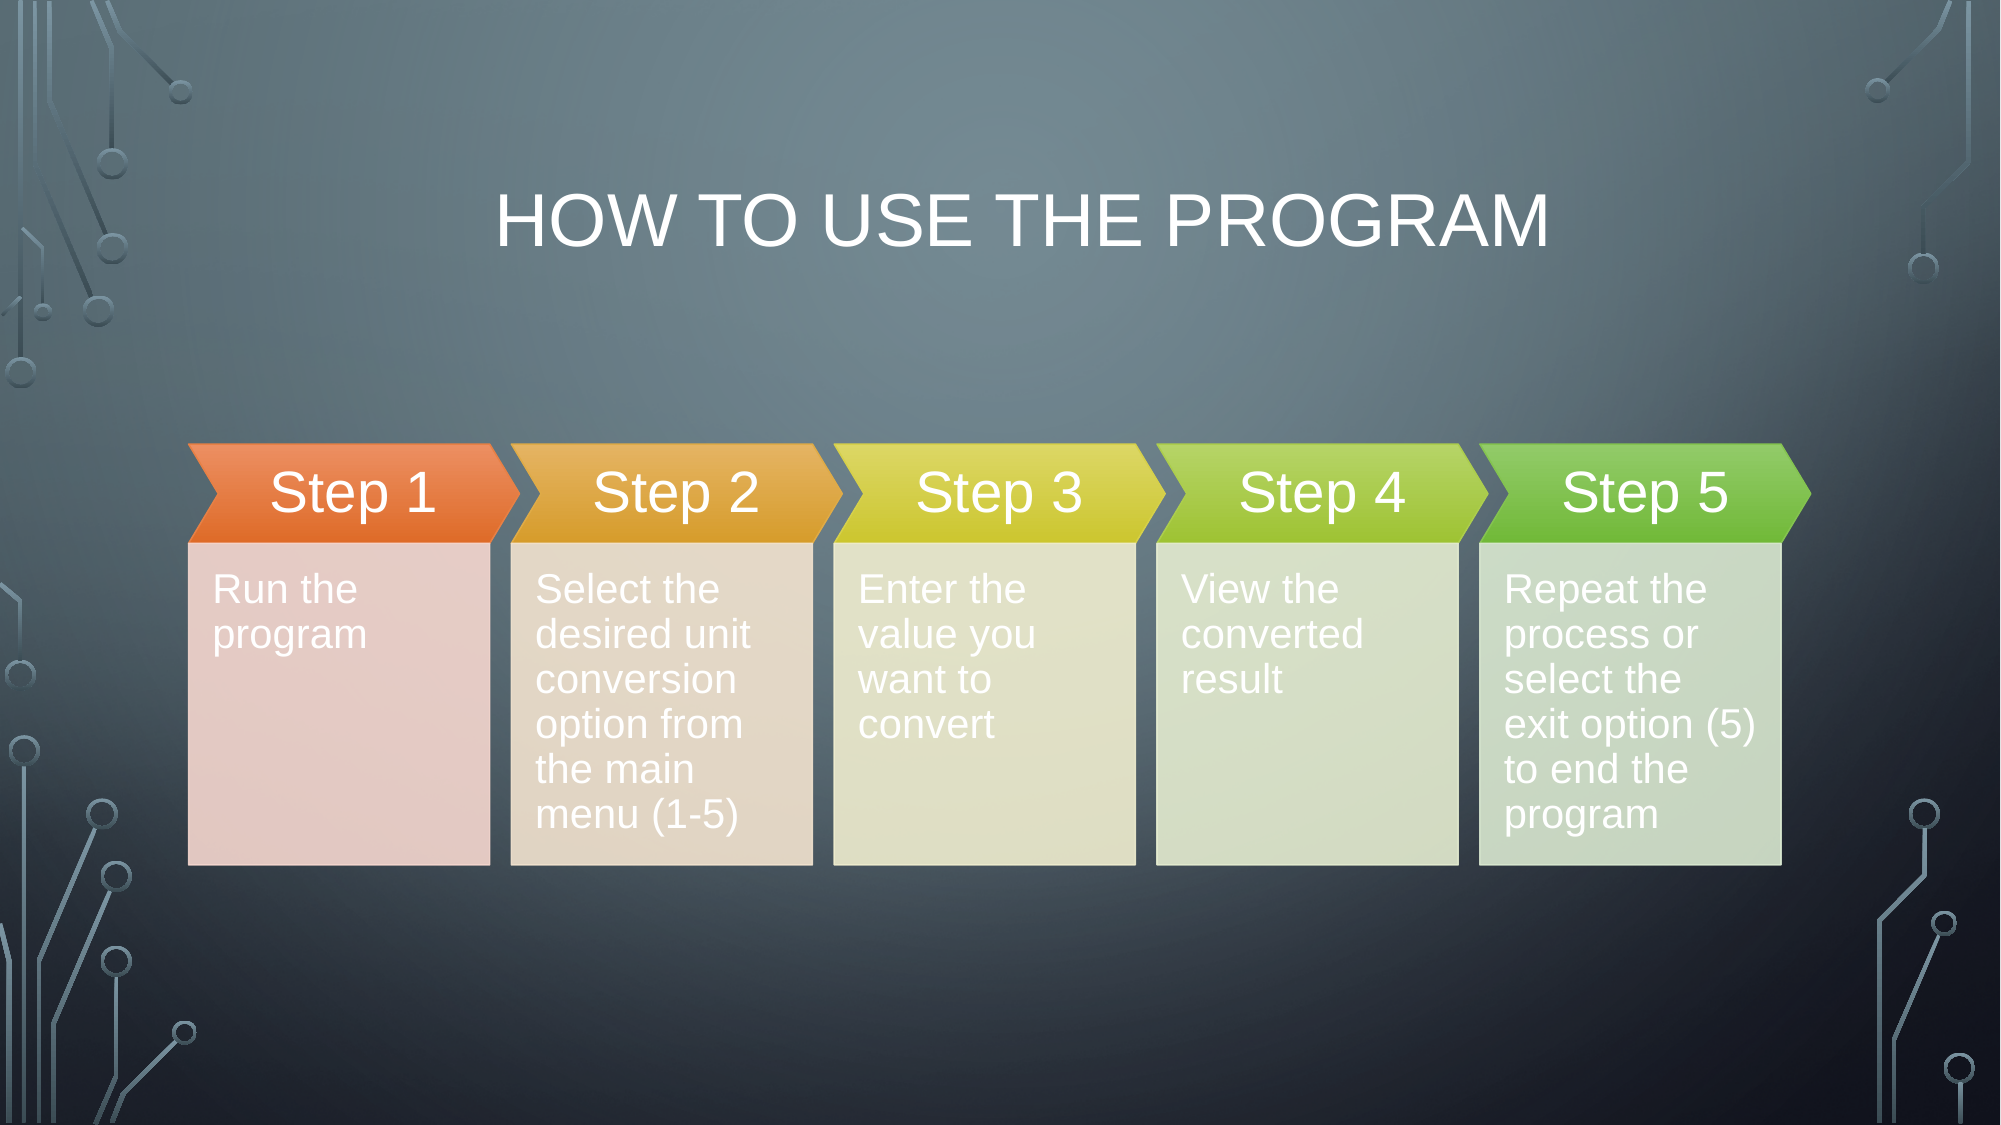

# How to Use the Program
Step 1
Run the program
Step 2
Select the desired unit conversion option from the main menu (1-5)
Step 3
Enter the value you want to convert
Step 4
View the converted result
Step 5
Repeat the process or select the exit option (5) to end the program